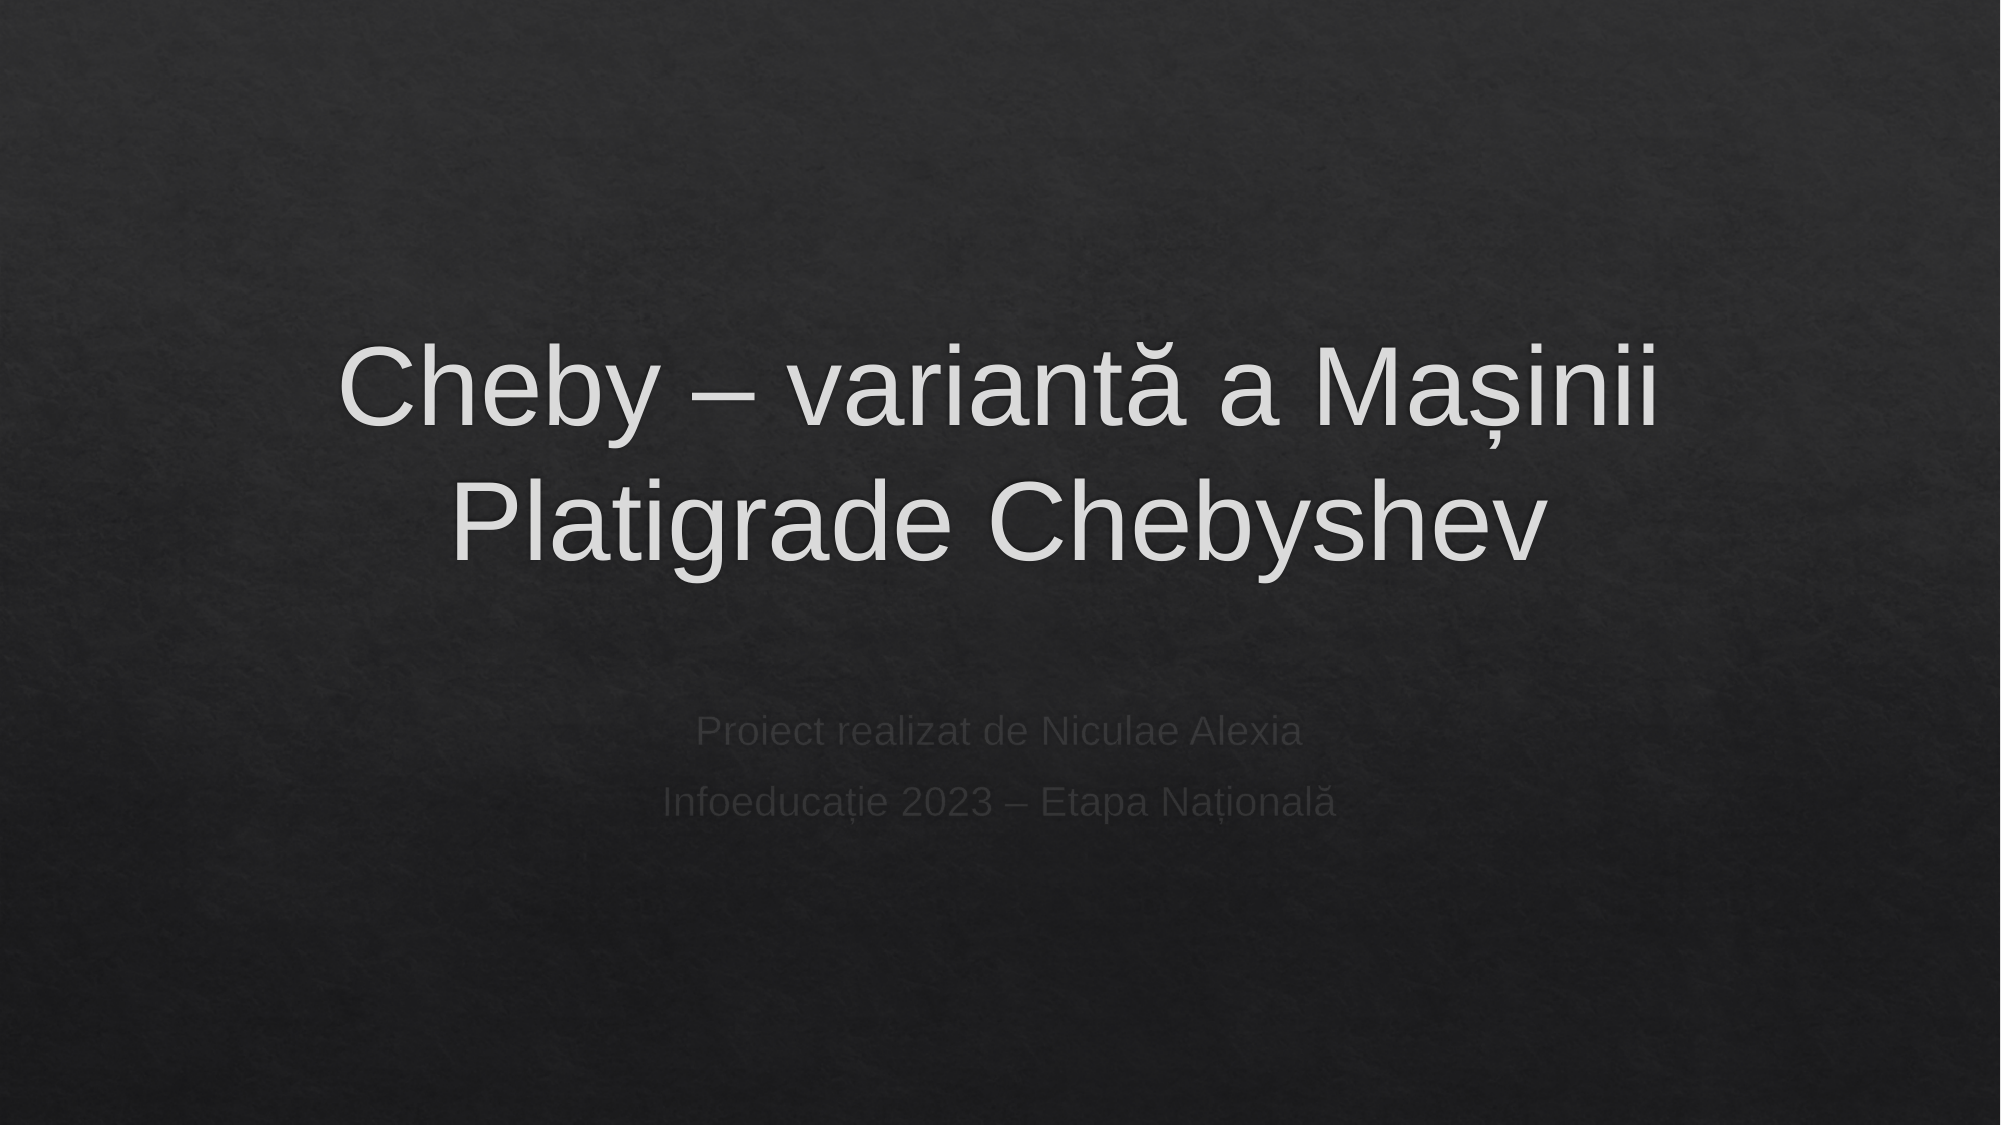

# Cheby – variantă a Mașinii Platigrade Chebyshev
Proiect realizat de Niculae Alexia
Infoeducație 2023 – Etapa Națională